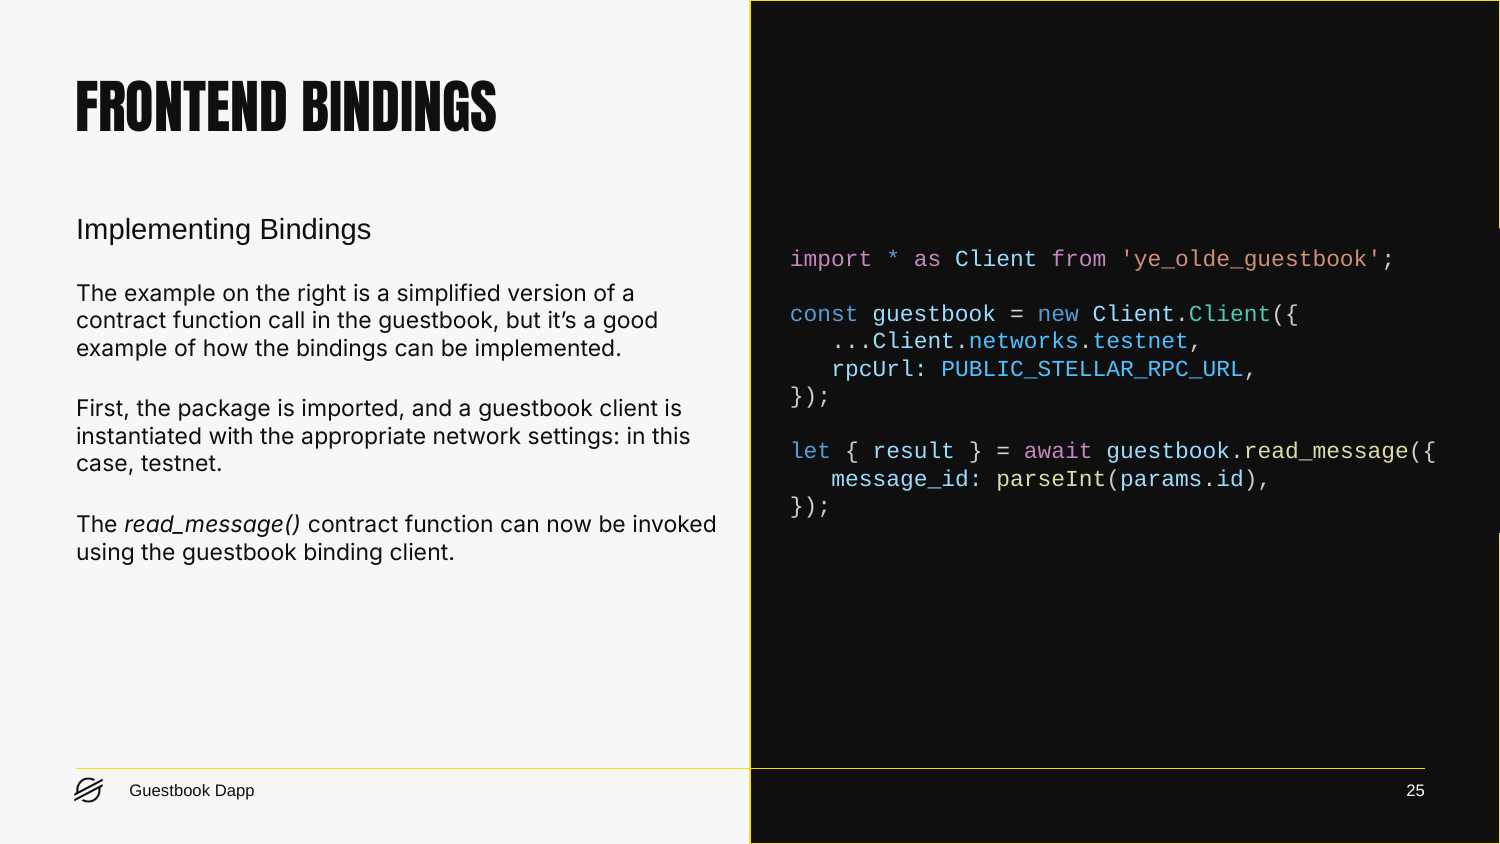

# FRONTEND BINDINGS
Implementing Bindings
The example on the right is a simplified version of a contract function call in the guestbook, but it’s a good example of how the bindings can be implemented.
First, the package is imported, and a guestbook client is instantiated with the appropriate network settings: in this case, testnet.
The read_message() contract function can now be invoked using the guestbook binding client.
import * as Client from 'ye_olde_guestbook';

const guestbook = new Client.Client({
   ...Client.networks.testnet,
   rpcUrl: PUBLIC_STELLAR_RPC_URL,
});

let { result } = await guestbook.read_message({
   message_id: parseInt(params.id),
});
25
Guestbook Dapp